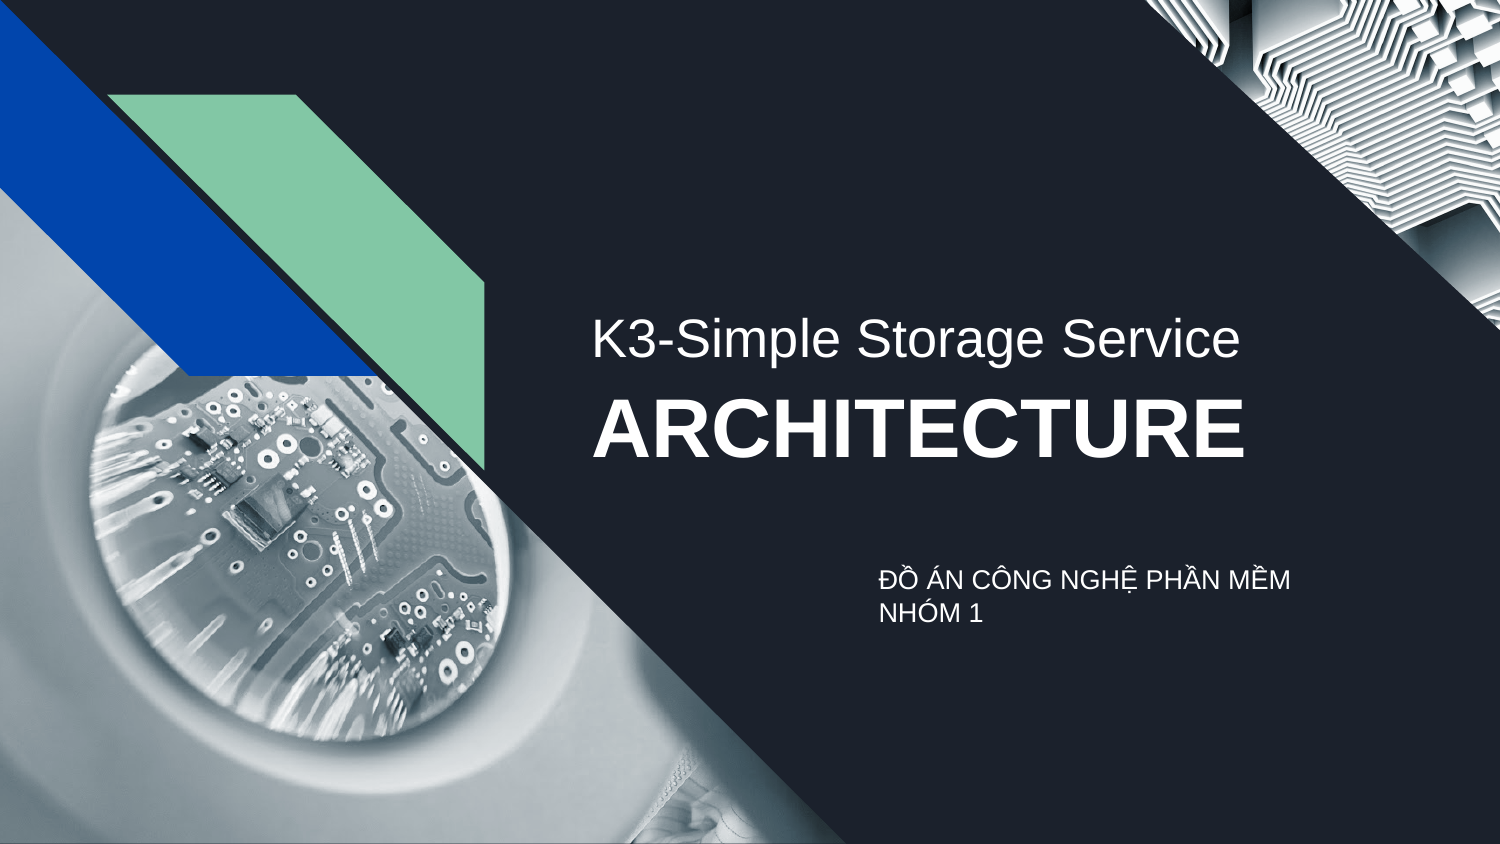

# K3-Simple Storage Service
ARCHITECTURE
ĐỒ ÁN CÔNG NGHỆ PHẦN MỀM
NHÓM 1